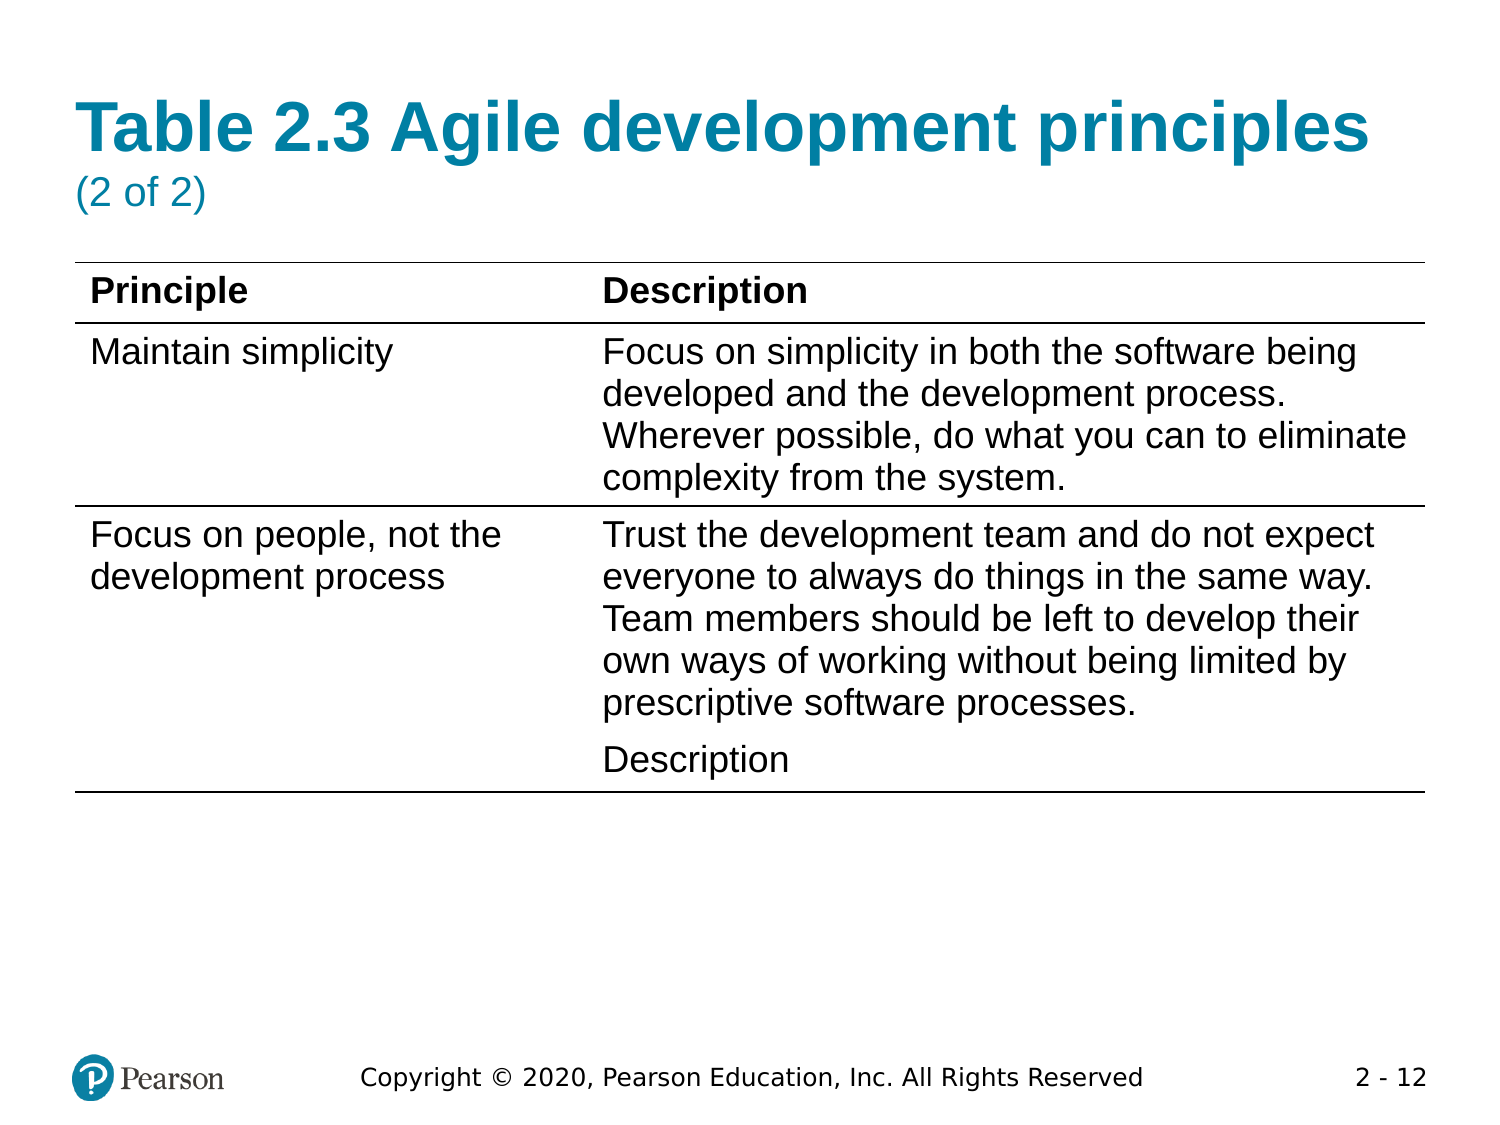

# Table 2.3 Agile development principles (2 of 2)
| Principle | Description |
| --- | --- |
| Maintain simplicity | Focus on simplicity in both the software being developed and the development process. Wherever possible, do what you can to eliminate complexity from the system. |
| Focus on people, not the development process | Trust the development team and do not expect everyone to always do things in the same way. Team members should be left to develop their own ways of working without being limited by prescriptive software processes. |
|  | Description |